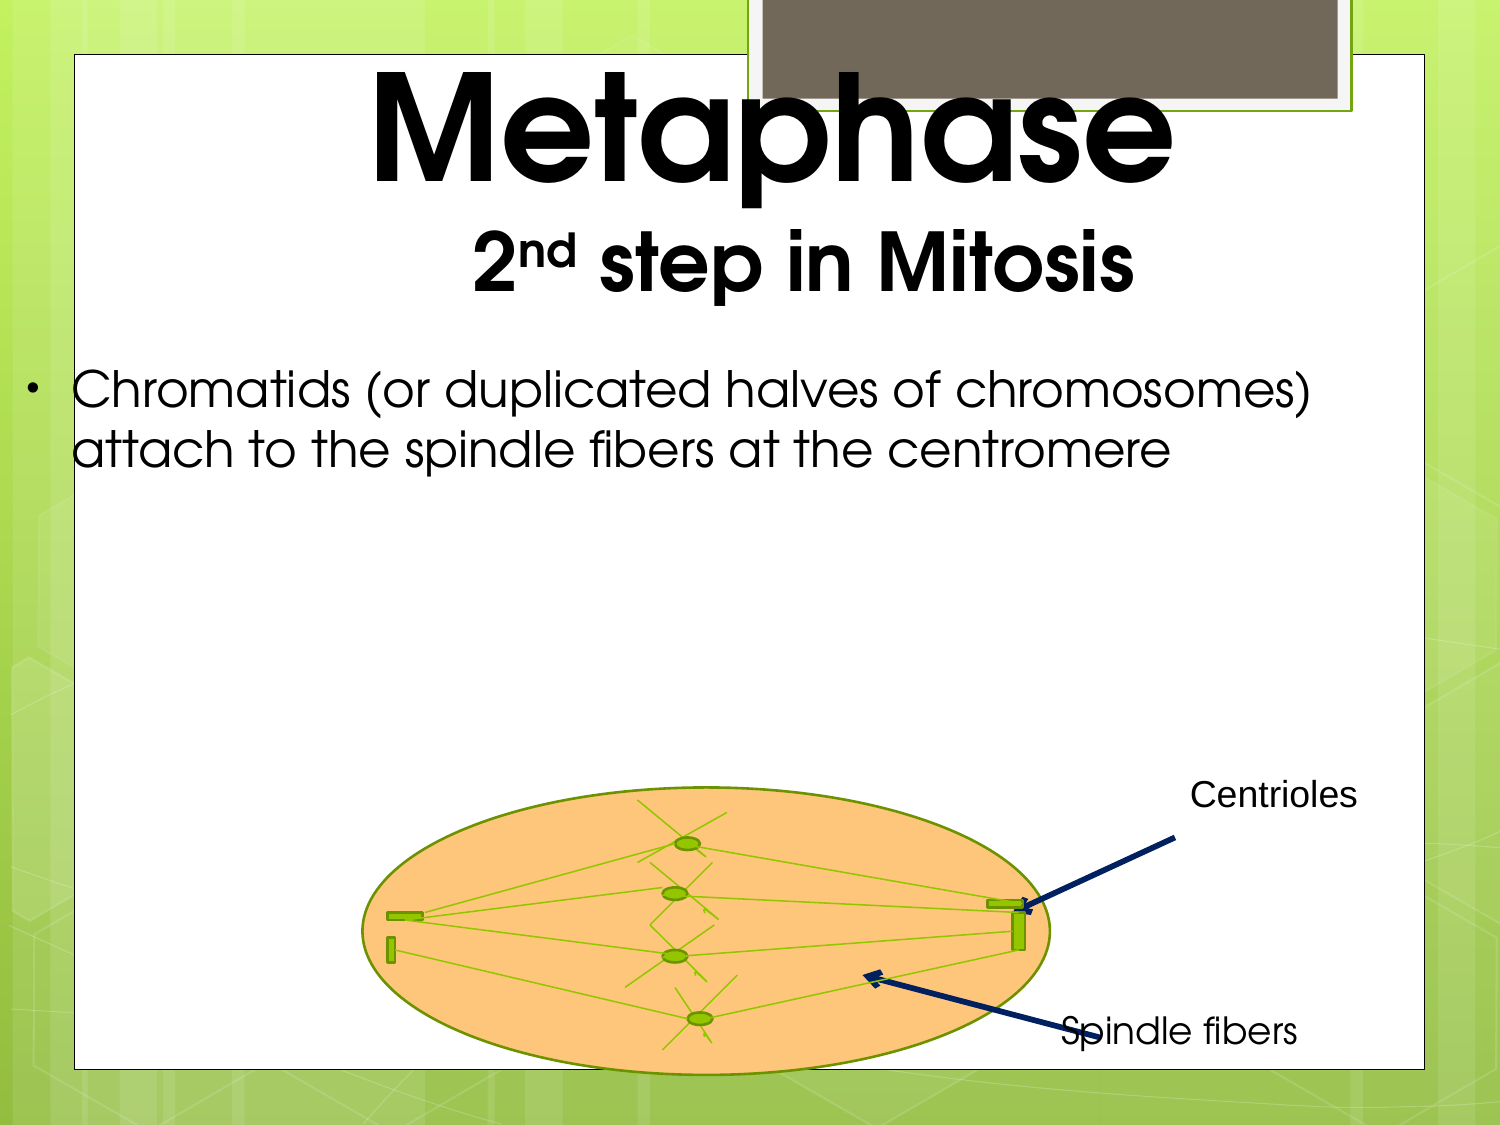

# Metaphase 2nd step in Mitosis
Chromatids (or duplicated halves of chromosomes) attach to the spindle fibers at the centromere
Centrioles

Spindle fibers